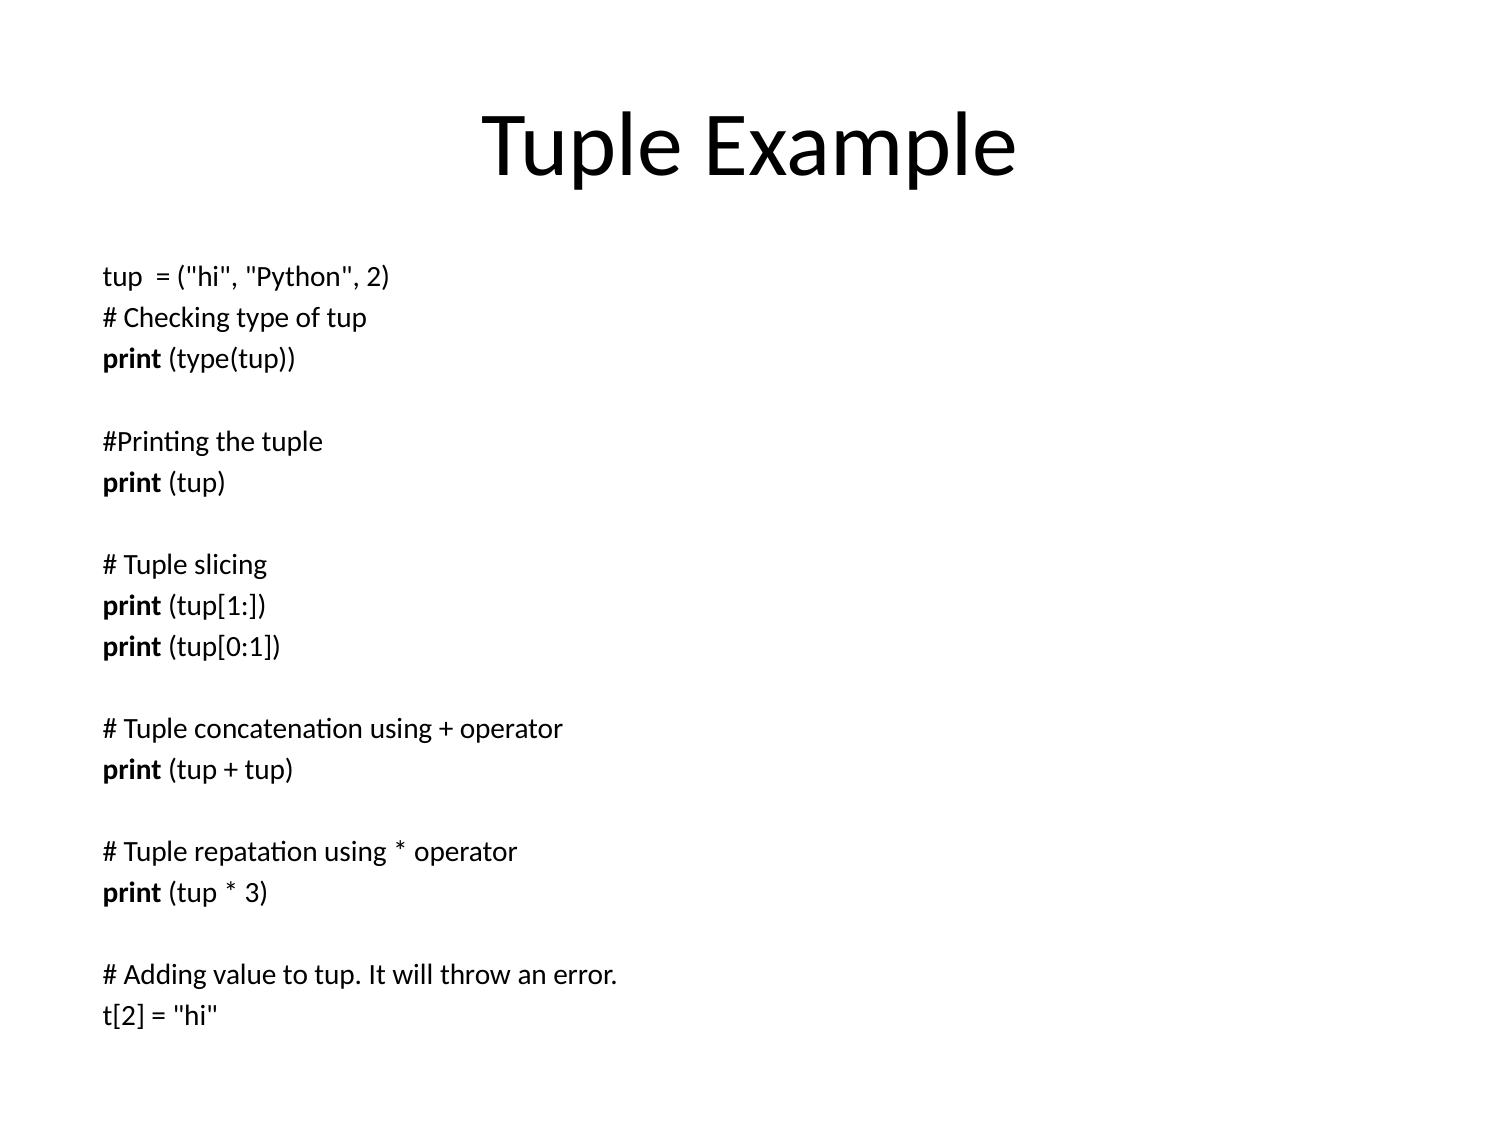

# Tuple Example
tup  = ("hi", "Python", 2)
# Checking type of tup
print (type(tup))

#Printing the tuple
print (tup)

# Tuple slicing
print (tup[1:])
print (tup[0:1])

# Tuple concatenation using + operator
print (tup + tup)

# Tuple repatation using * operator
print (tup * 3)

# Adding value to tup. It will throw an error.
t[2] = "hi"